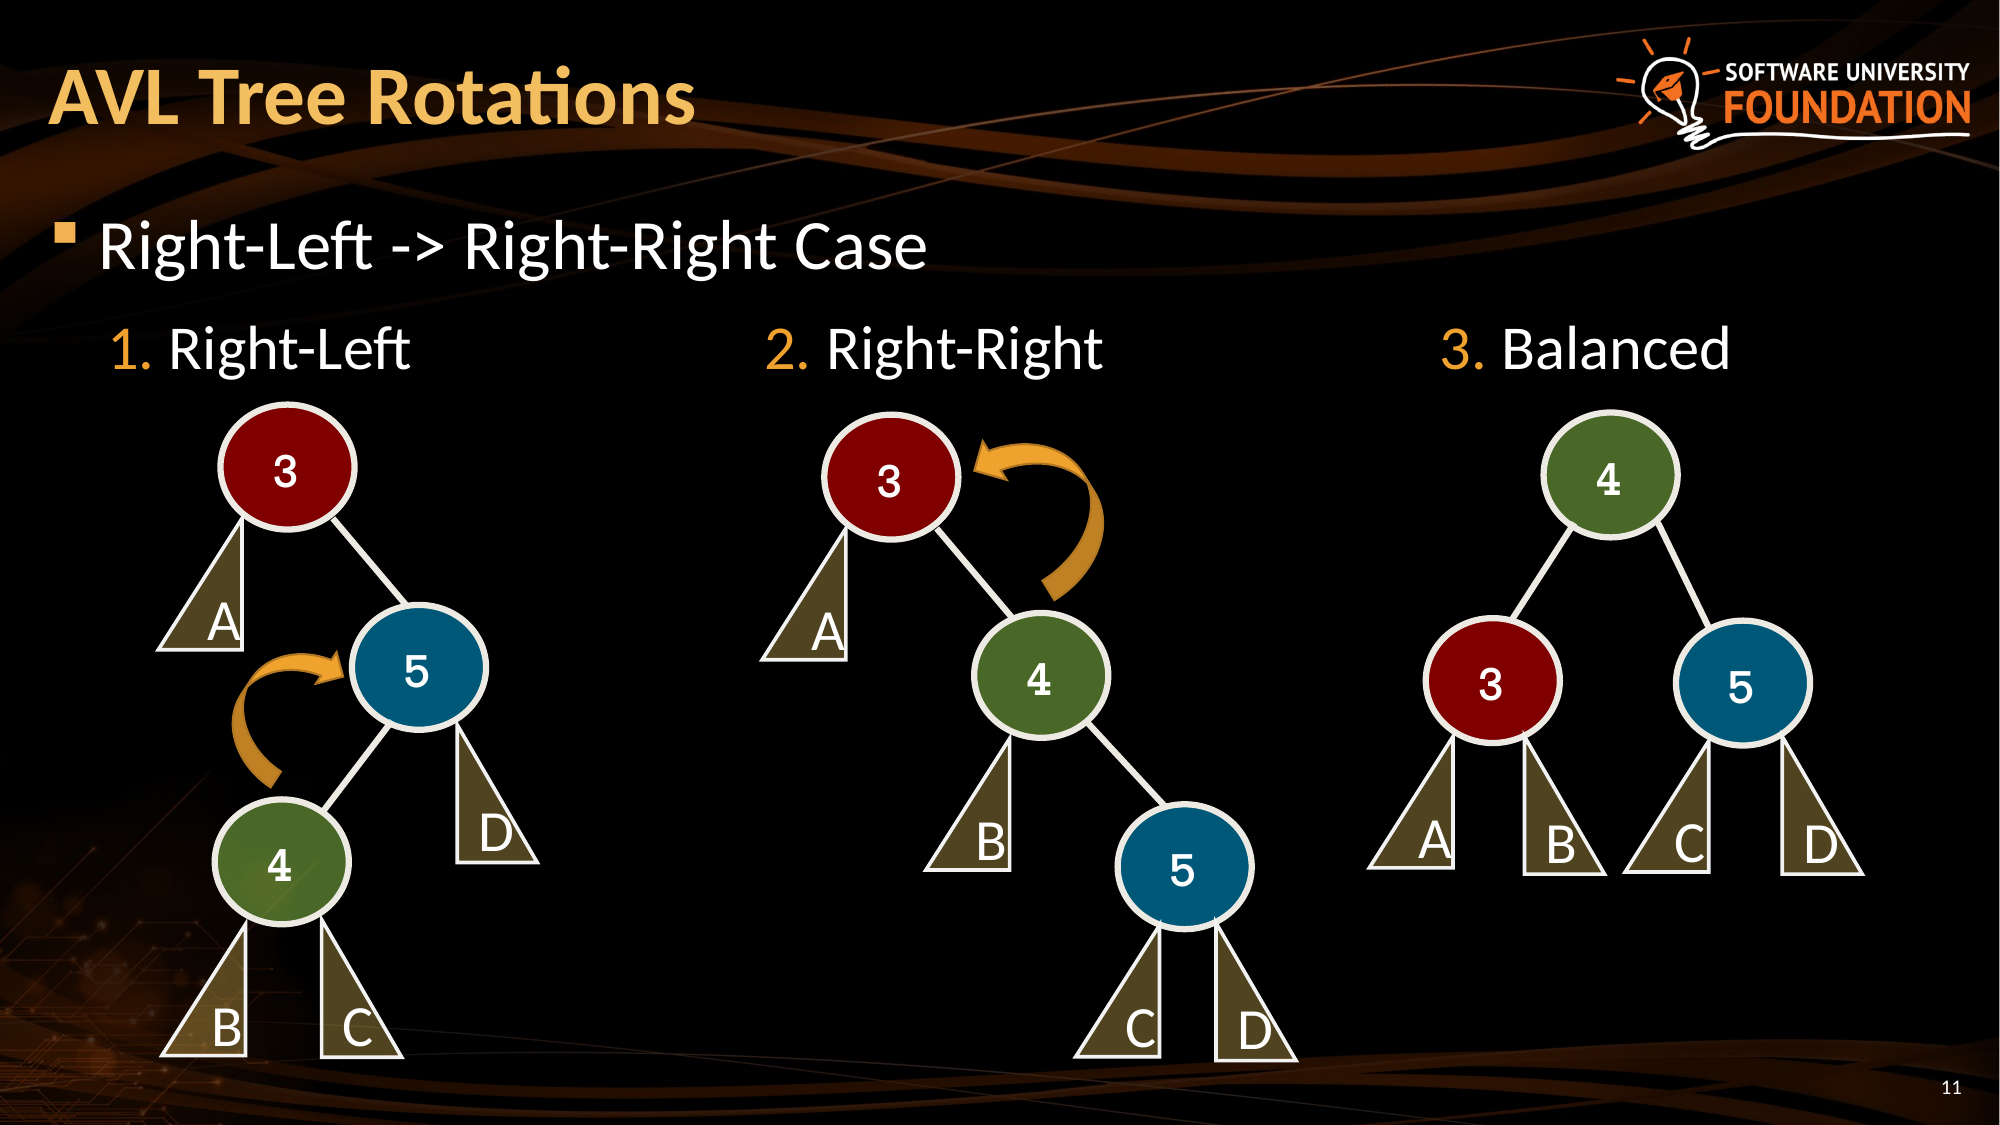

# AVL Tree Rotations
Right-Left -> Right-Right Case

1. Right-Left
2. Right-Right
3. Balanced
3
4
3

A

A

5
4
3
5

D
A
B
D
B
C
4
5
C
D
B
C
11